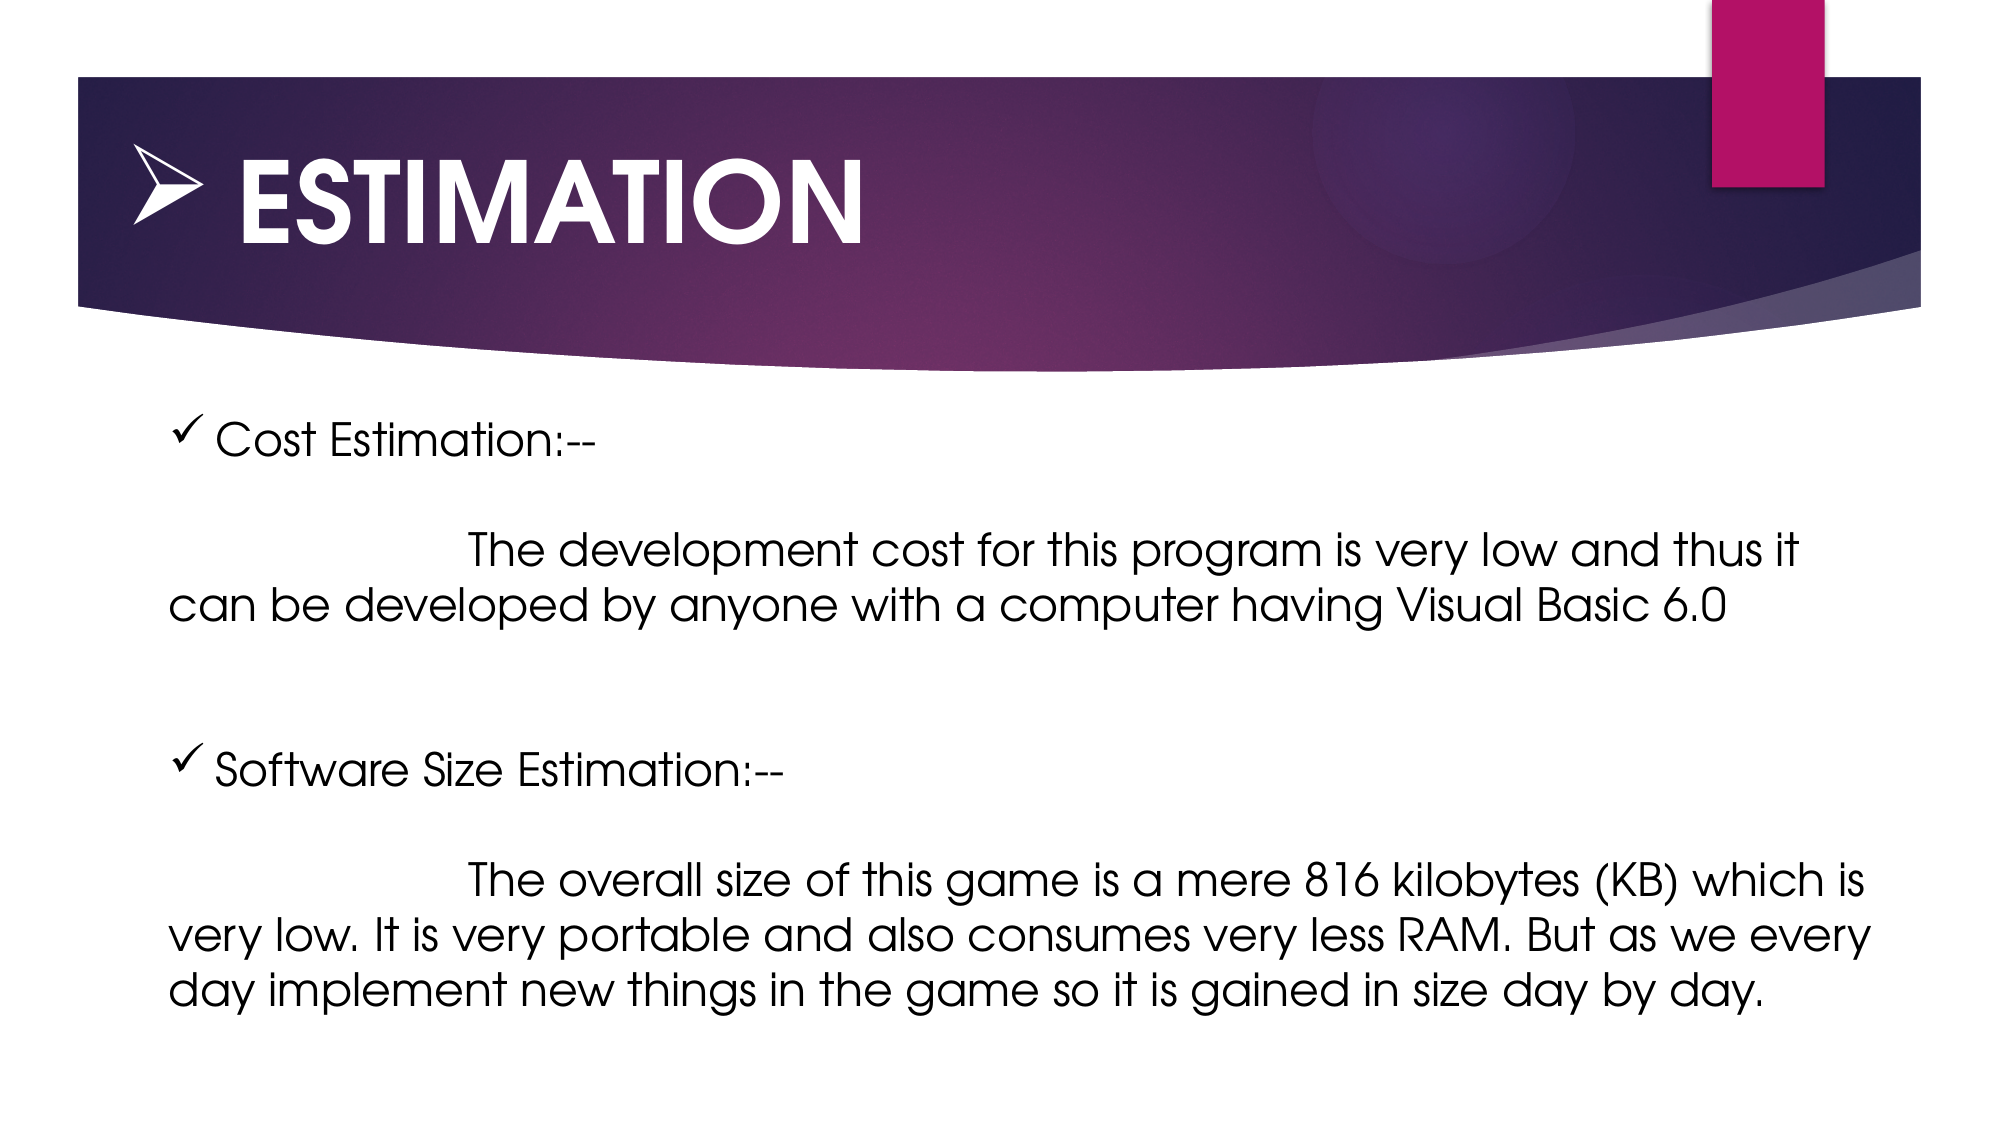

# ESTIMATION
Cost Estimation:--

		The development cost for this program is very low and thus it can be developed by anyone with a computer having Visual Basic 6.0

Software Size Estimation:--

		The overall size of this game is a mere 816 kilobytes (KB) which is very low. It is very portable and also consumes very less RAM. But as we every day implement new things in the game so it is gained in size day by day.